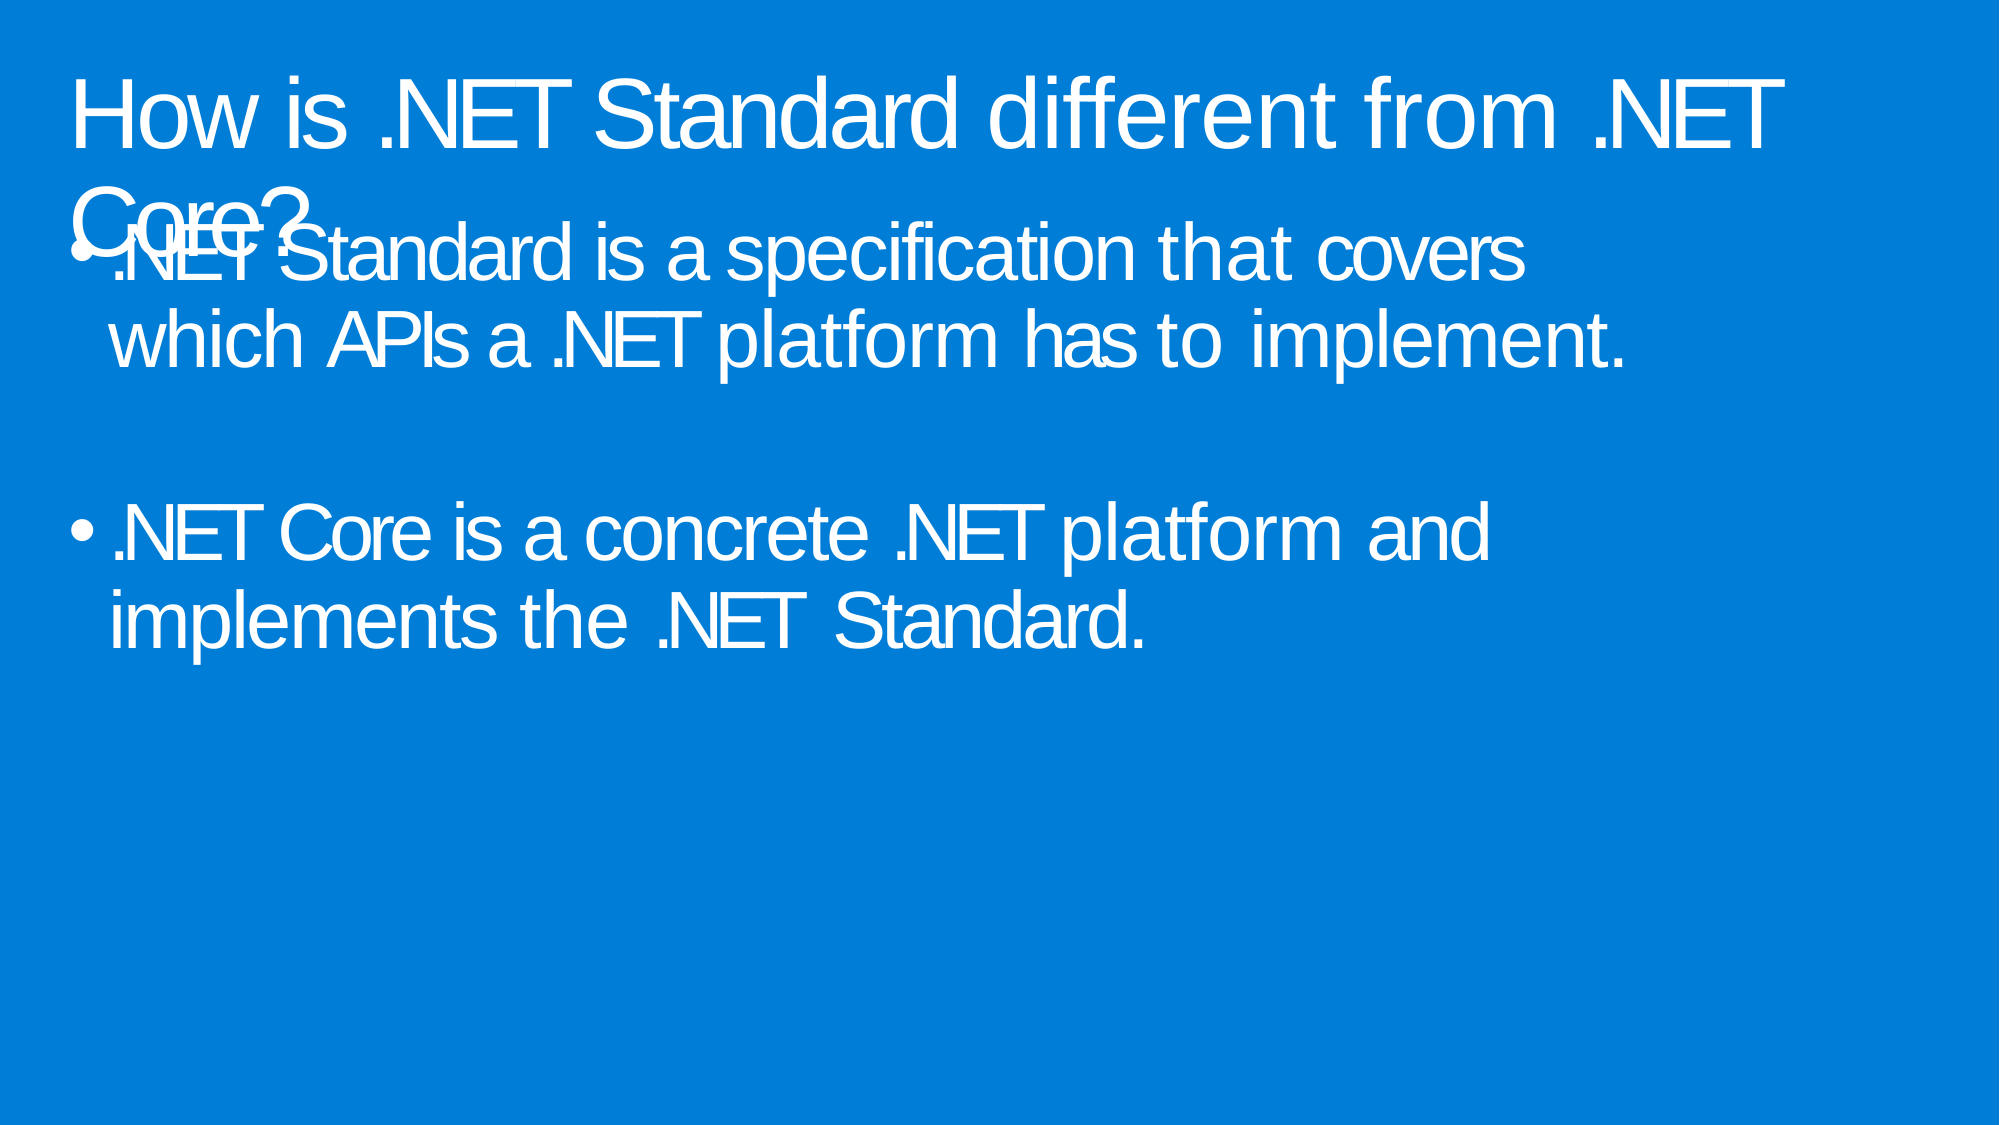

# How is .NET Standard different from .NET Core?
.NET Standard is a specification that covers  which APIs a .NET platform has to implement.

.NET Core is a concrete .NET platform and  implements the .NET Standard.